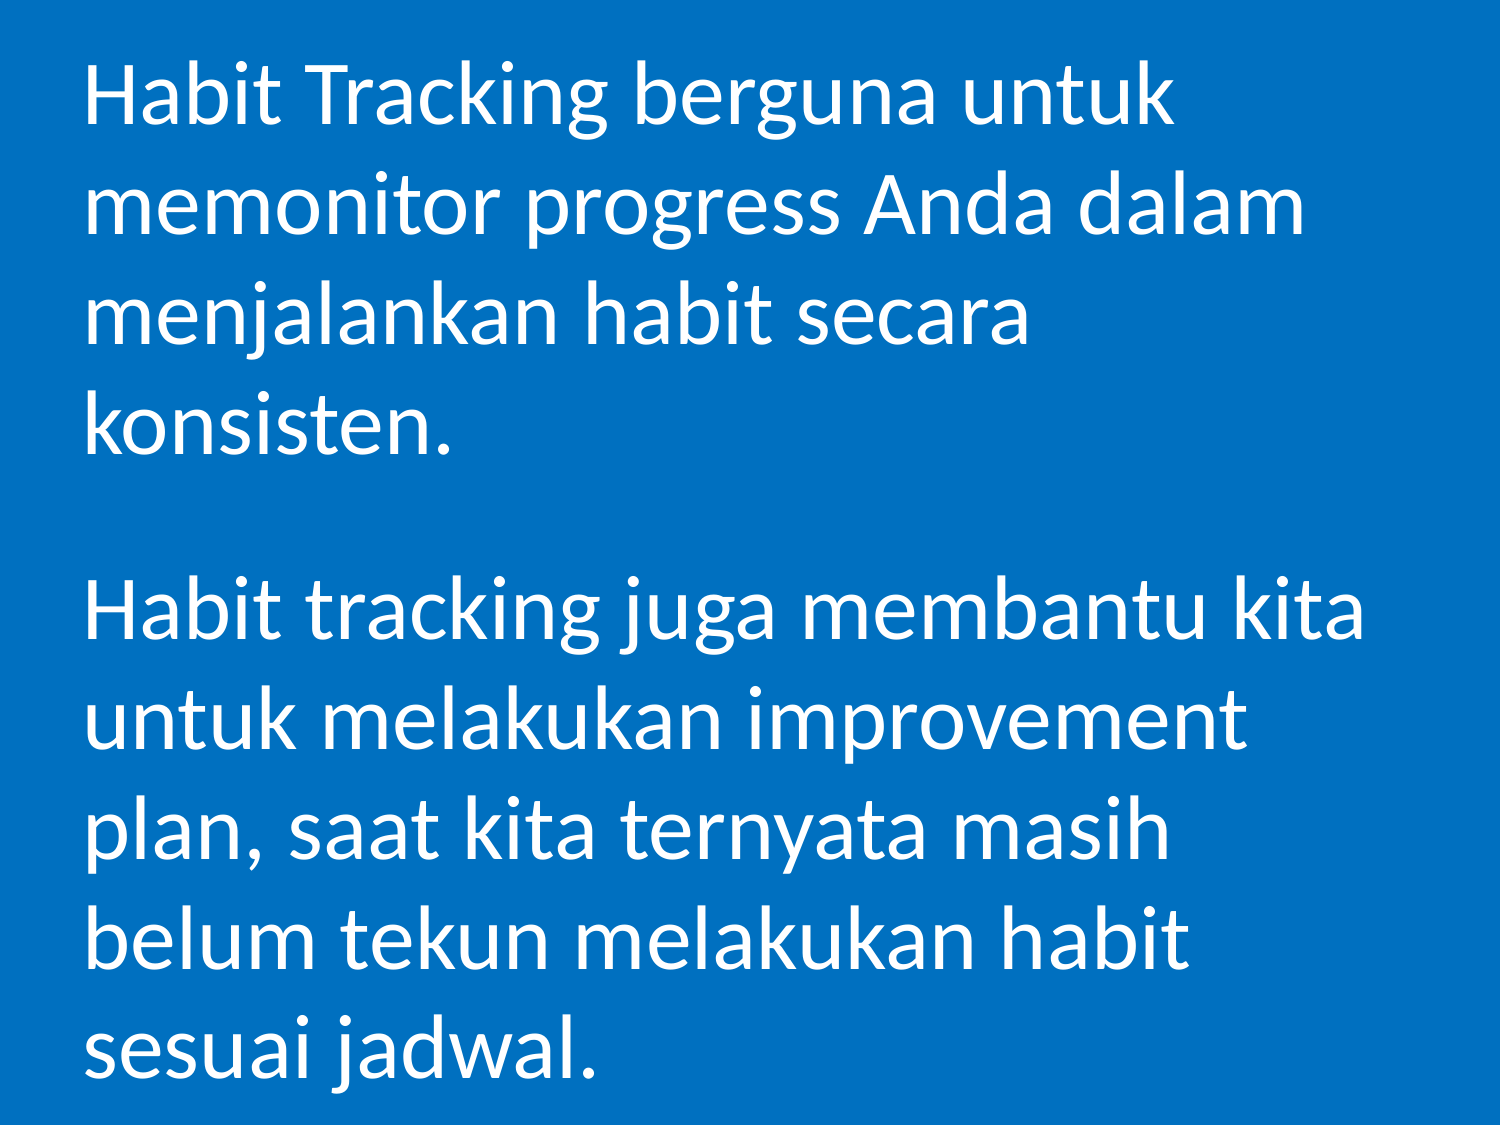

Habit Tracking berguna untuk memonitor progress Anda dalam menjalankan habit secara konsisten.
Habit tracking juga membantu kita untuk melakukan improvement plan, saat kita ternyata masih belum tekun melakukan habit sesuai jadwal.